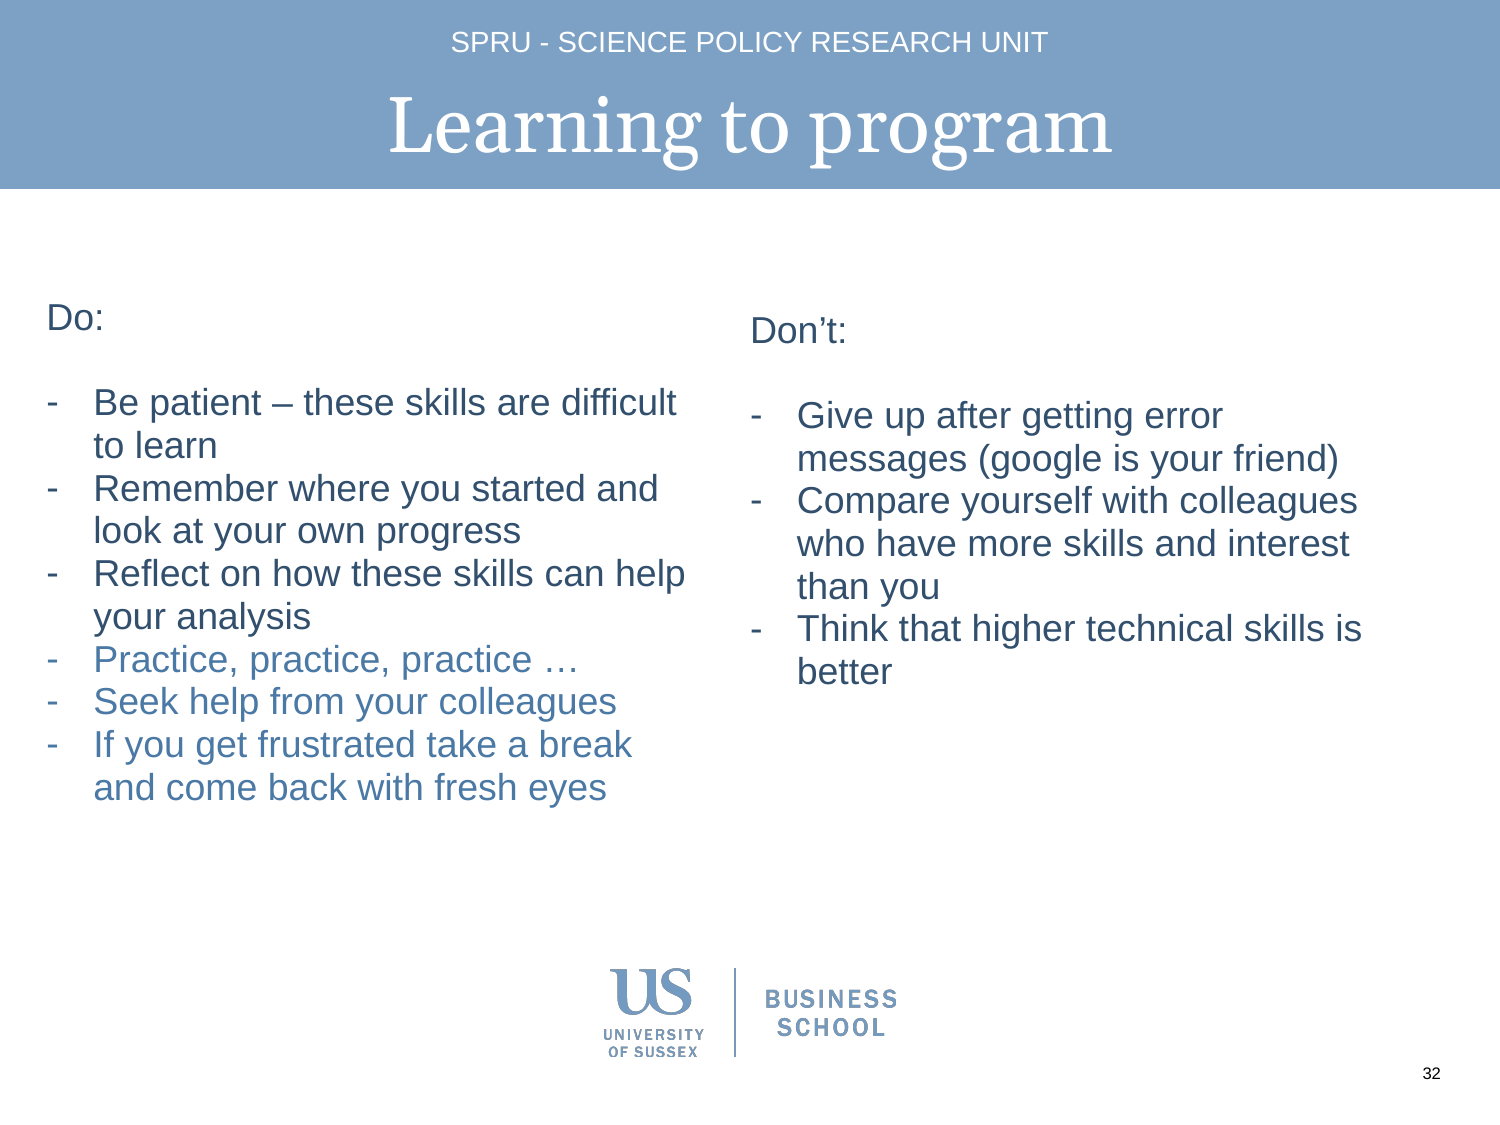

# Learning to program
Do:

Be patient – these skills are difficult to learn
Remember where you started and look at your own progress
Reflect on how these skills can help your analysis
Practice, practice, practice …
Seek help from your colleagues
If you get frustrated take a break and come back with fresh eyes
Don’t:

Give up after getting error messages (google is your friend)
Compare yourself with colleagues who have more skills and interest than you
Think that higher technical skills is better